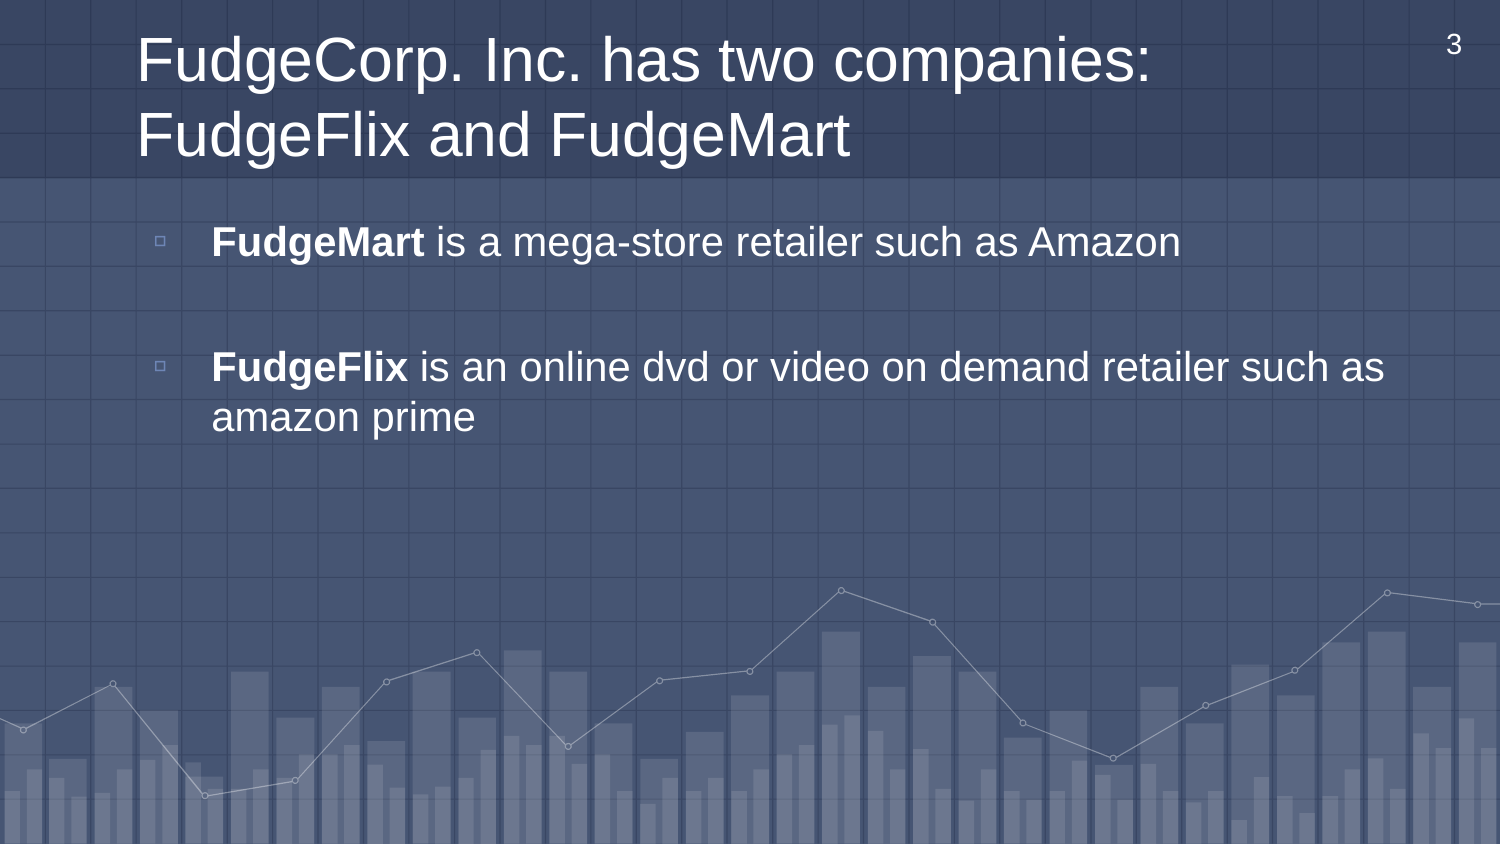

3
# FudgeCorp. Inc. has two companies: FudgeFlix and FudgeMart
FudgeMart is a mega-store retailer such as Amazon

FudgeFlix is an online dvd or video on demand retailer such as amazon prime